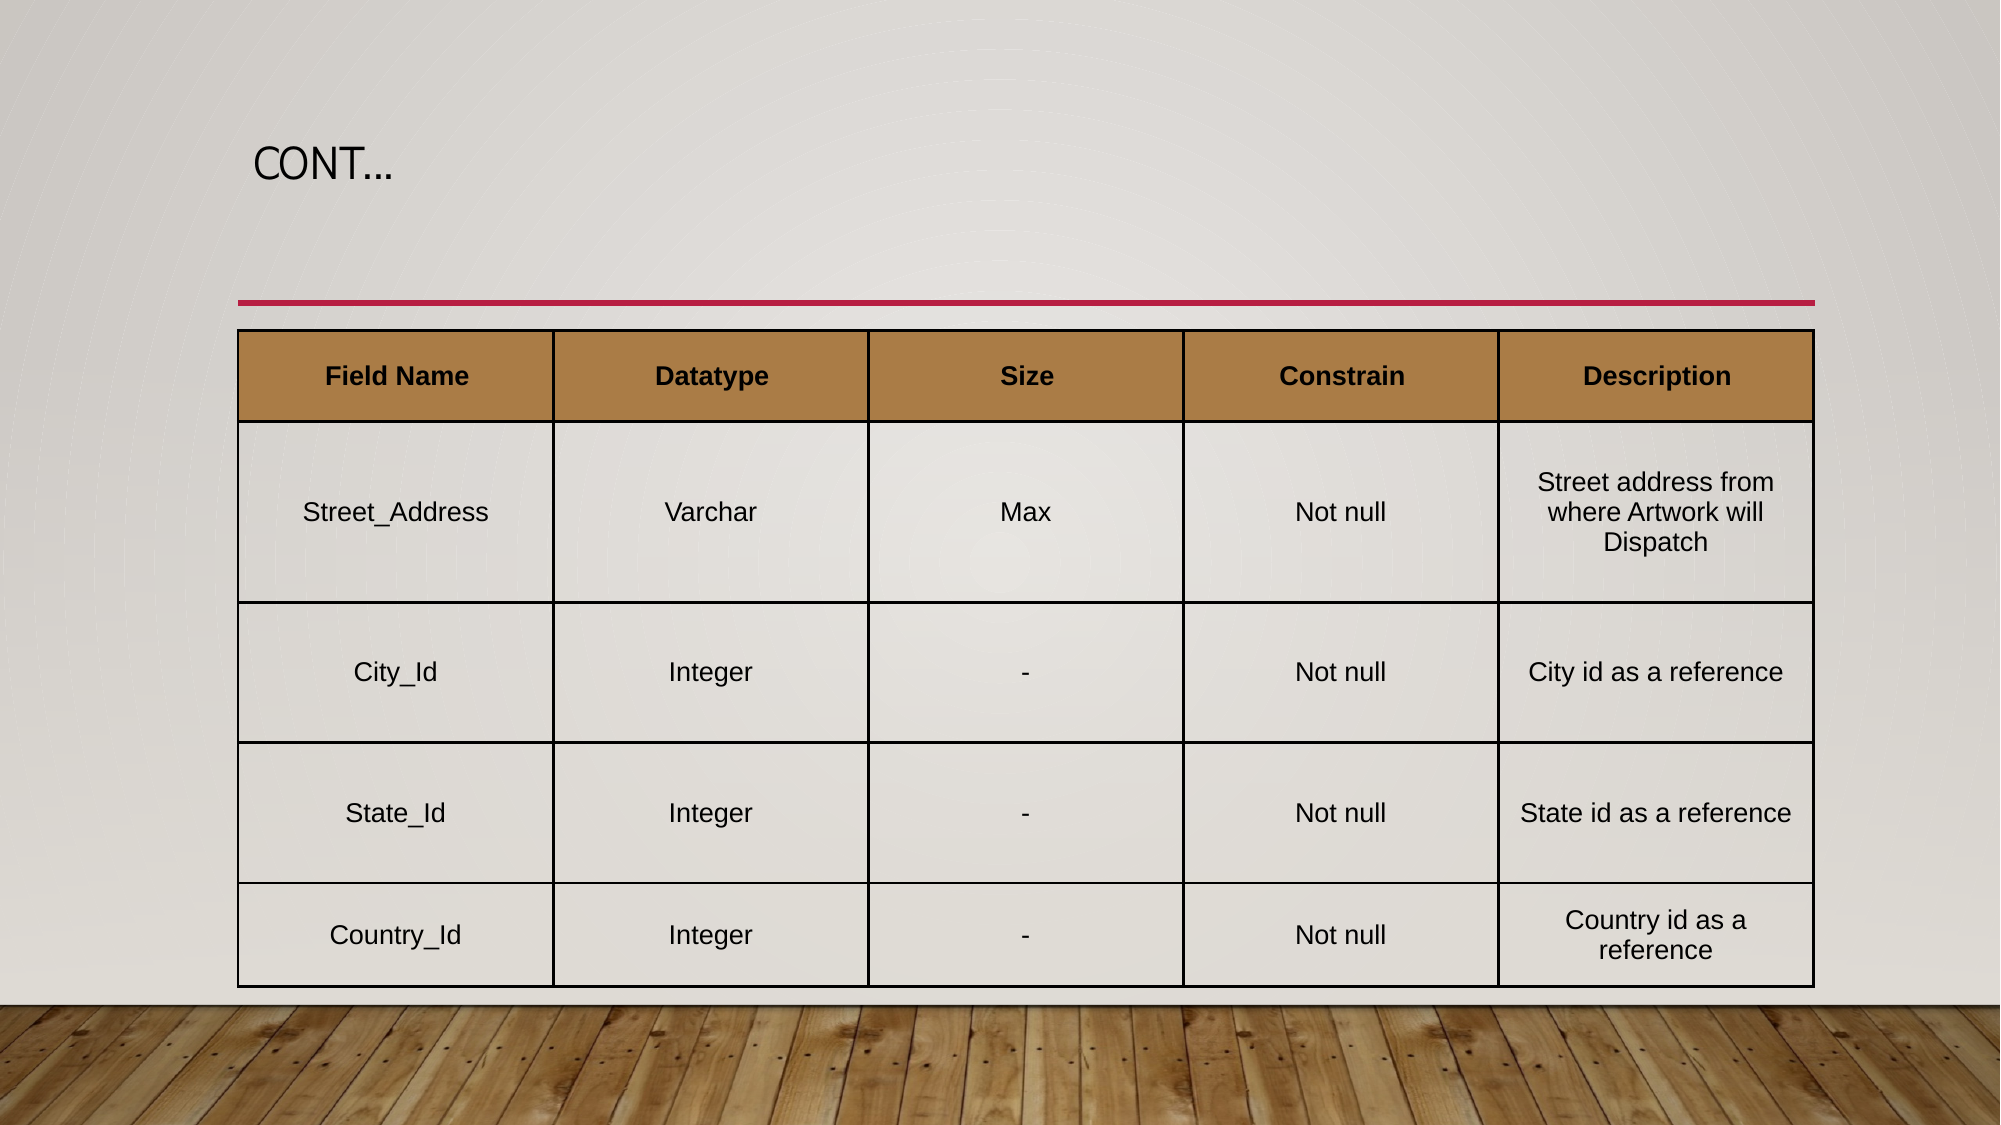

# Cont...

| Field Name | Datatype | Size | Constrain | Description |
| --- | --- | --- | --- | --- |
| Street\_Address | Varchar | Max | Not null | Street address from where Artwork will Dispatch |
| City\_Id | Integer | - | Not null | City id as a reference |
| State\_Id | Integer | - | Not null | State id as a reference |
| Country\_Id | Integer | - | Not null | Country id as a reference |